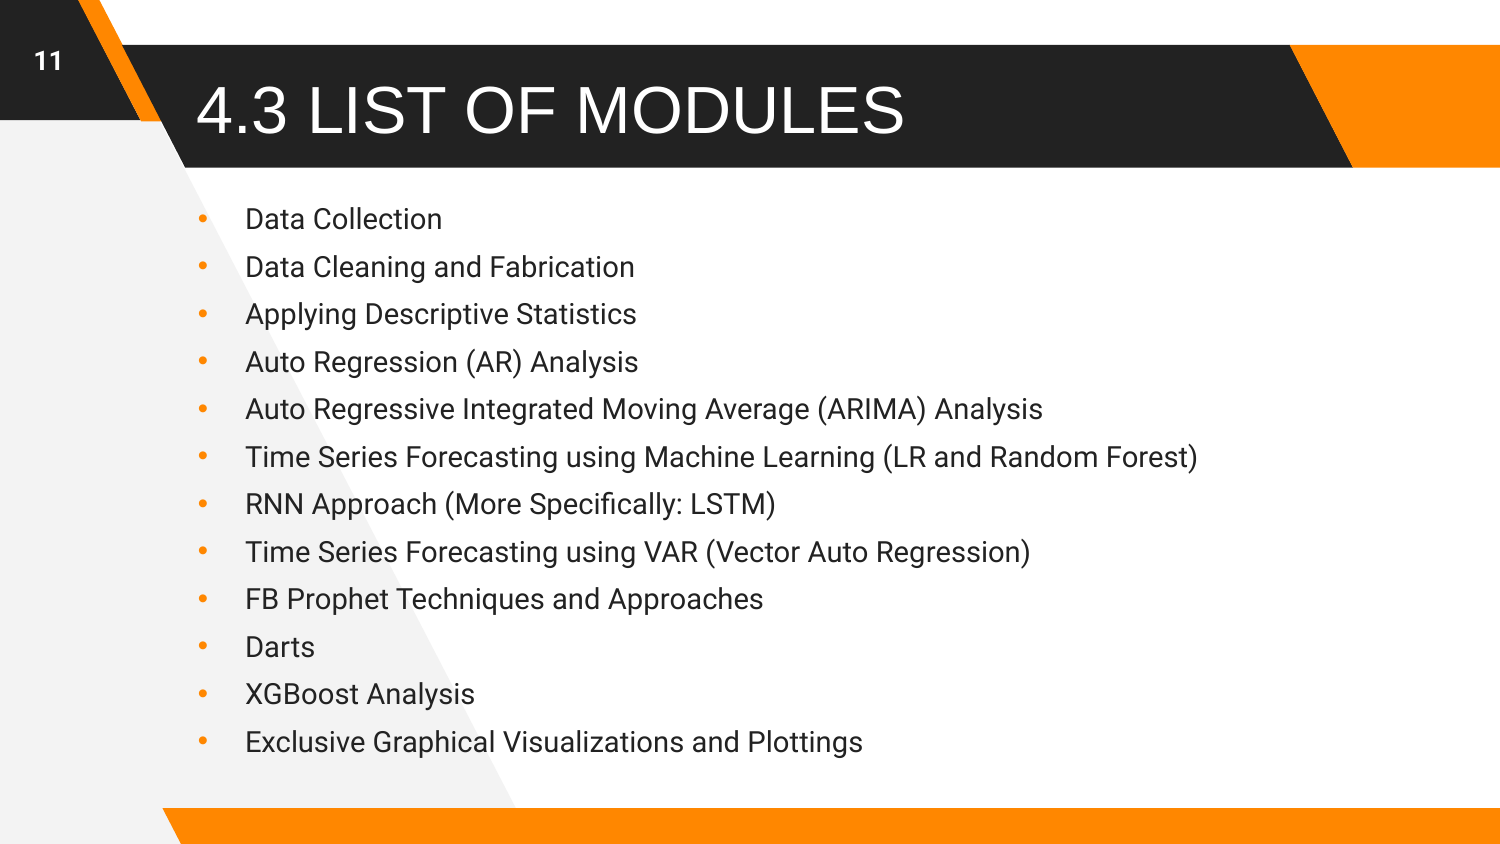

11
# 4.3 LIST OF MODULES
Data Collection
Data Cleaning and Fabrication
Applying Descriptive Statistics
Auto Regression (AR) Analysis
Auto Regressive Integrated Moving Average (ARIMA) Analysis
Time Series Forecasting using Machine Learning (LR and Random Forest)
RNN Approach (More Specifically: LSTM)
Time Series Forecasting using VAR (Vector Auto Regression)
FB Prophet Techniques and Approaches
Darts
XGBoost Analysis
Exclusive Graphical Visualizations and Plottings